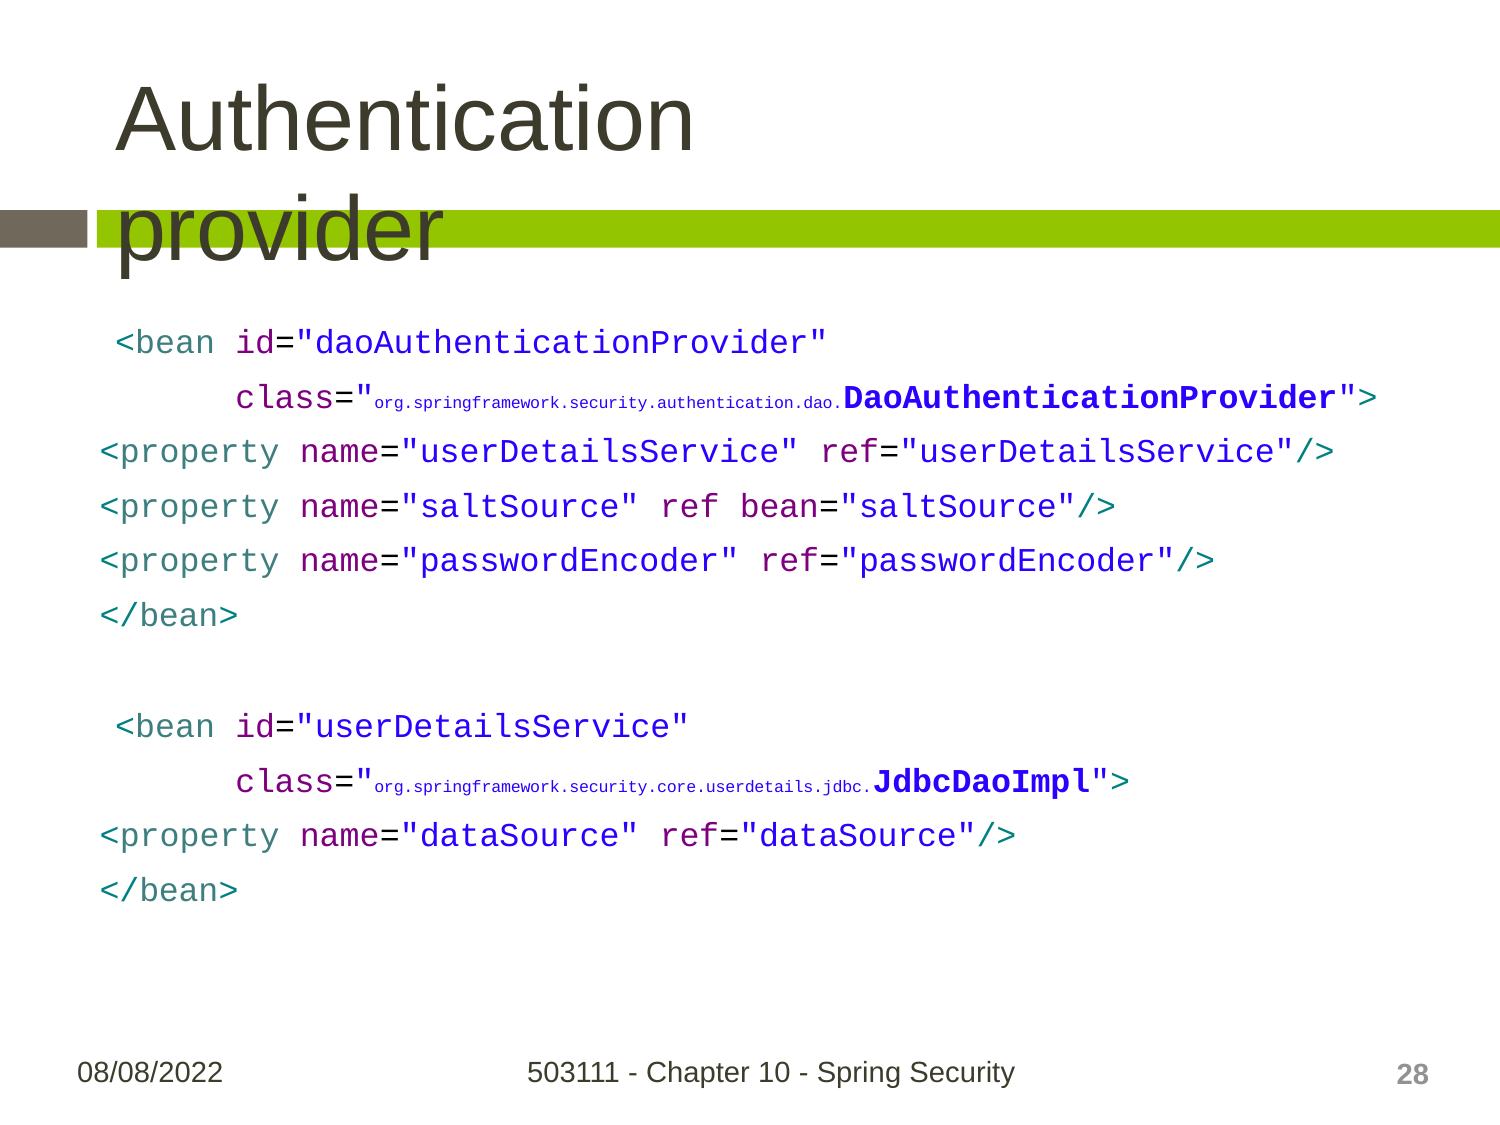

# Authentication provider
<bean id="daoAuthenticationProvider" class="org.springframework.security.authentication.dao.DaoAuthenticationProvider">
<property name="userDetailsService" ref="userDetailsService"/>
<property name="saltSource" ref bean="saltSource"/>
<property name="passwordEncoder" ref="passwordEncoder"/>
</bean>

<bean id="userDetailsService" class="org.springframework.security.core.userdetails.jdbc.JdbcDaoImpl">
<property name="dataSource" ref="dataSource"/>
</bean>
28
08/08/2022
503111 - Chapter 10 - Spring Security